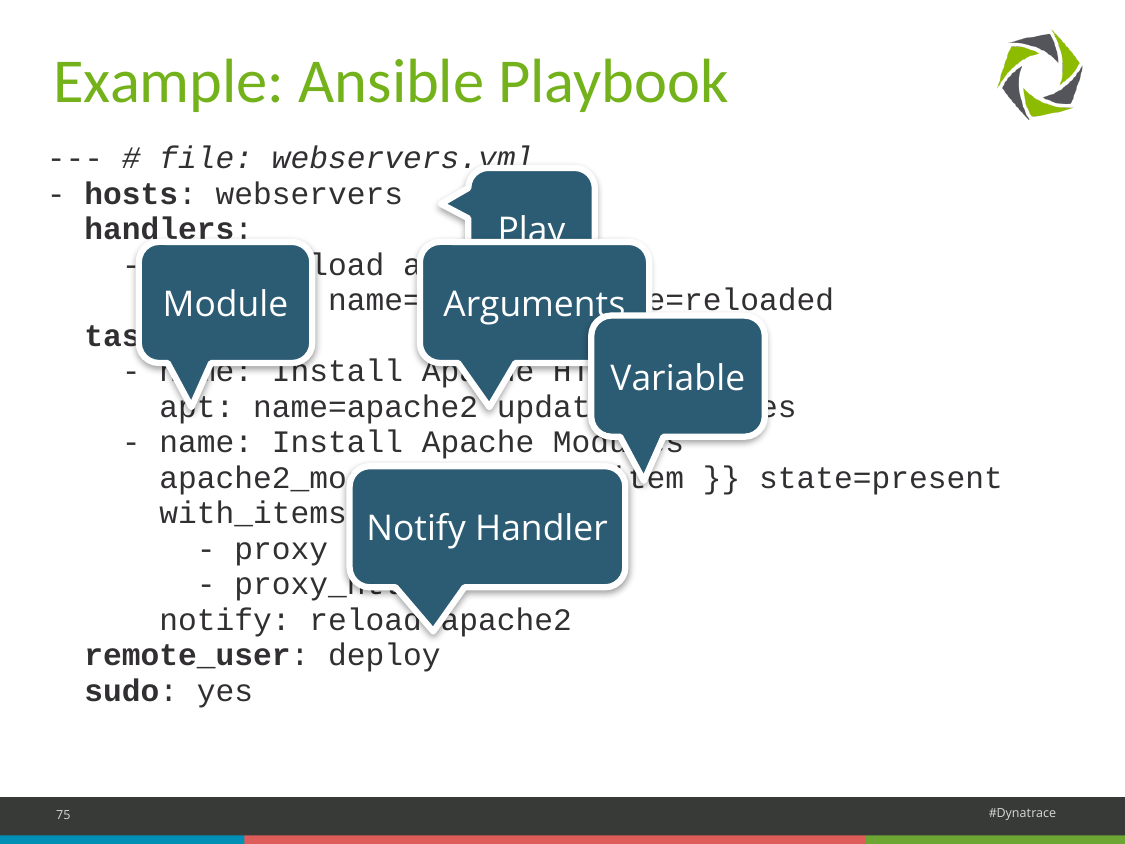

# Example: Ansible Playbook
| --- # file: webservers.yml - hosts: webservers handlers: - name: reload apache2 service: name=apache2 state=reloaded tasks: - name: Install Apache HTTP Server apt: name=apache2 update\_cache=yes - name: Install Apache Modules apache2\_module: name={{ item }} state=present with\_items: - proxy - proxy\_httpd notify: reload apache2 remote\_user: deploy sudo: yes |
| --- |
Play
Module
Arguments
Variable
Notify Handler